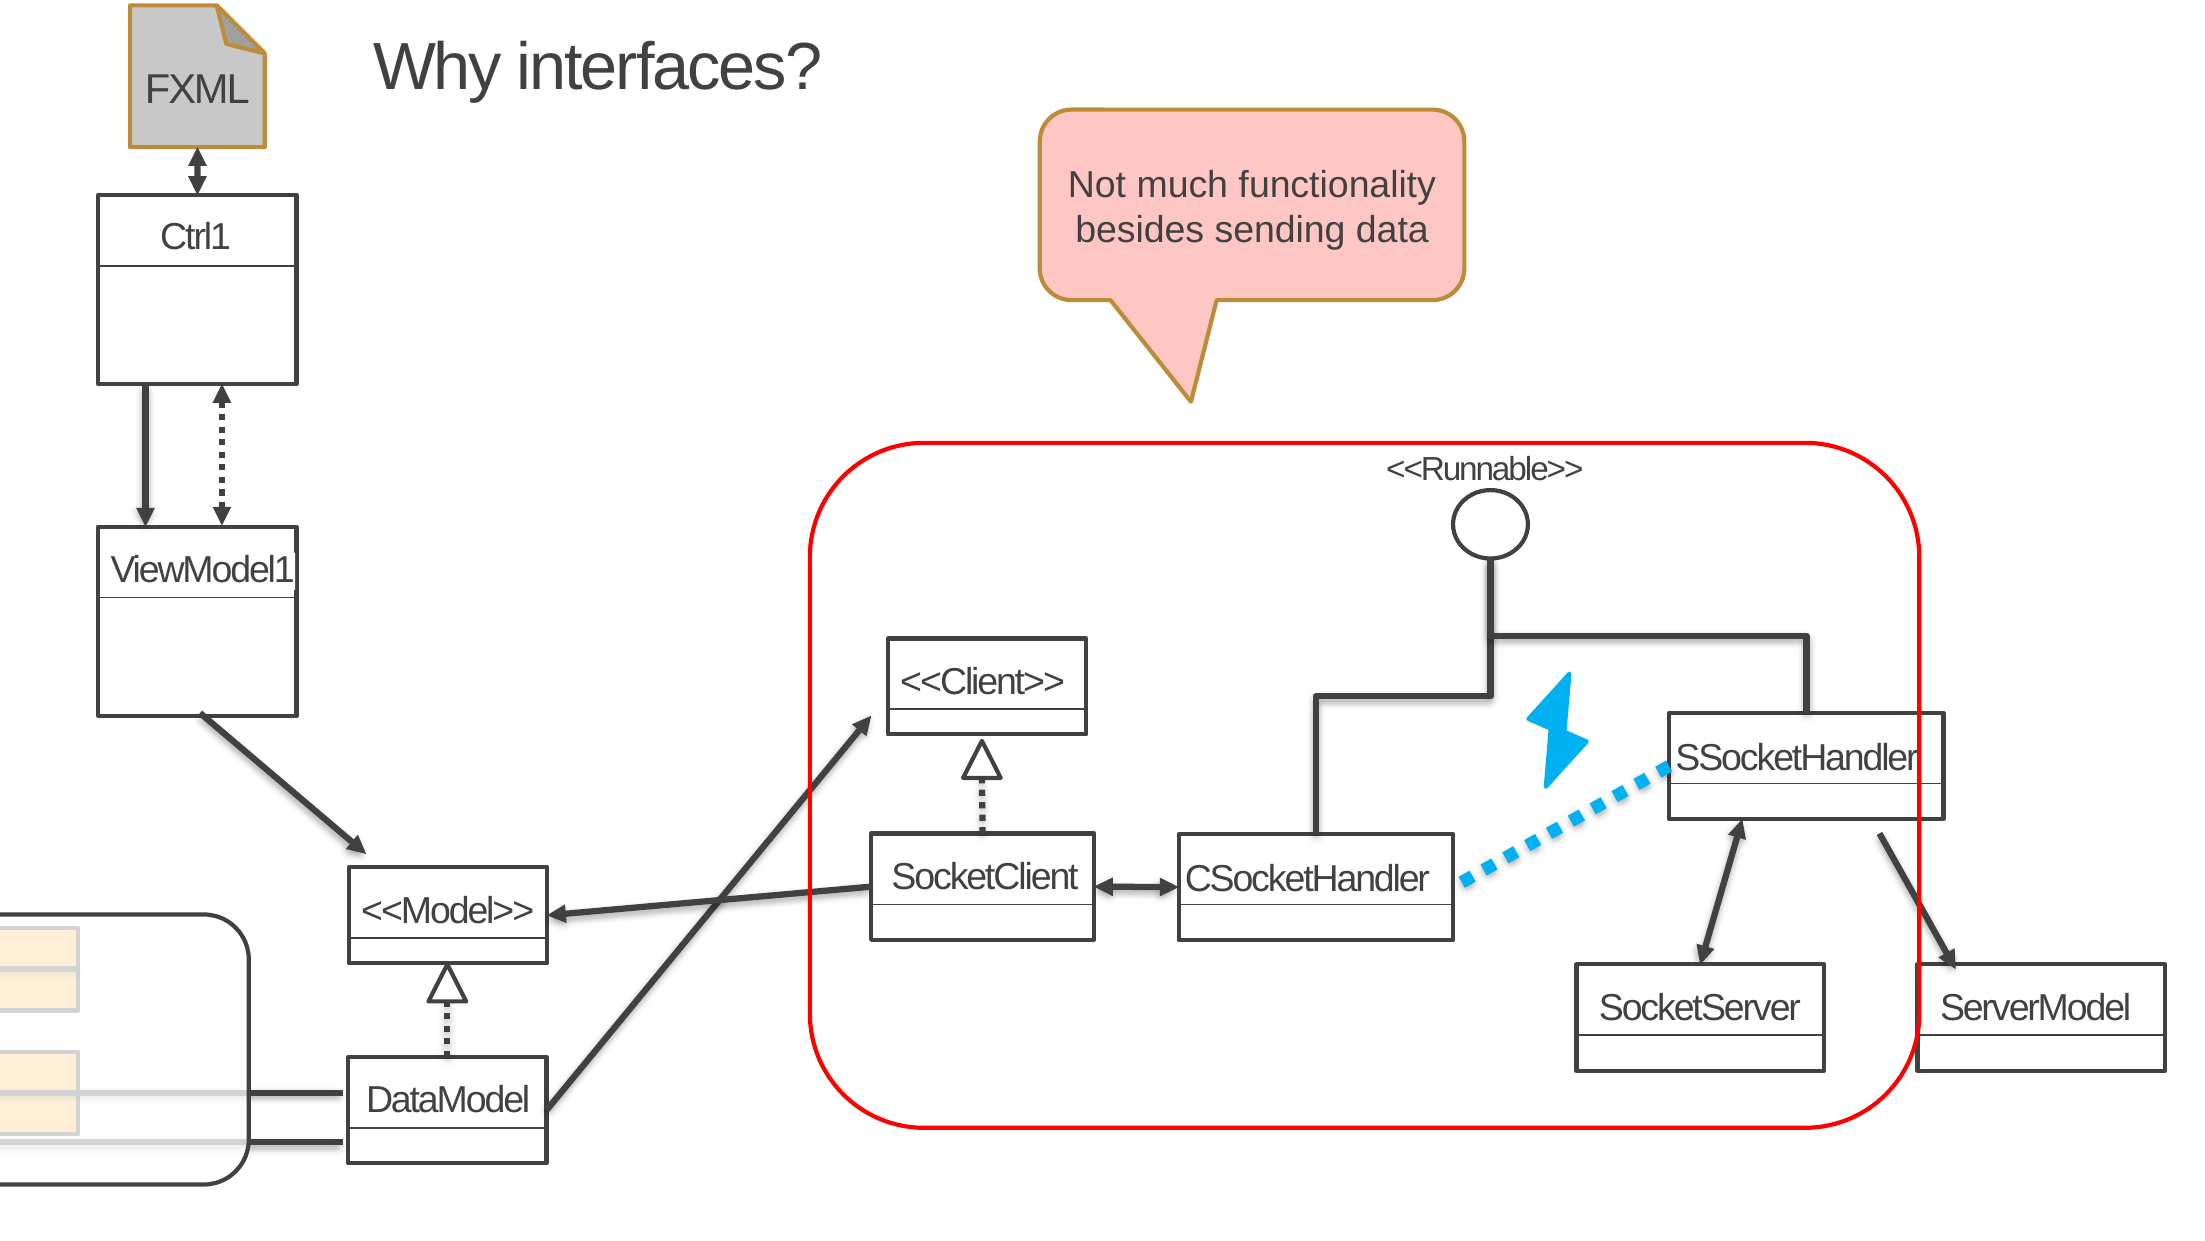

FXML
Why interfaces?
Not much functionality besides sending data

Ctrl1

<<Runnable>>

ViewModel1

<<Client>>

SSocketHandler

SocketClient

CSocketHandler

<<Model>>

SocketServer

ServerModel

DataModel